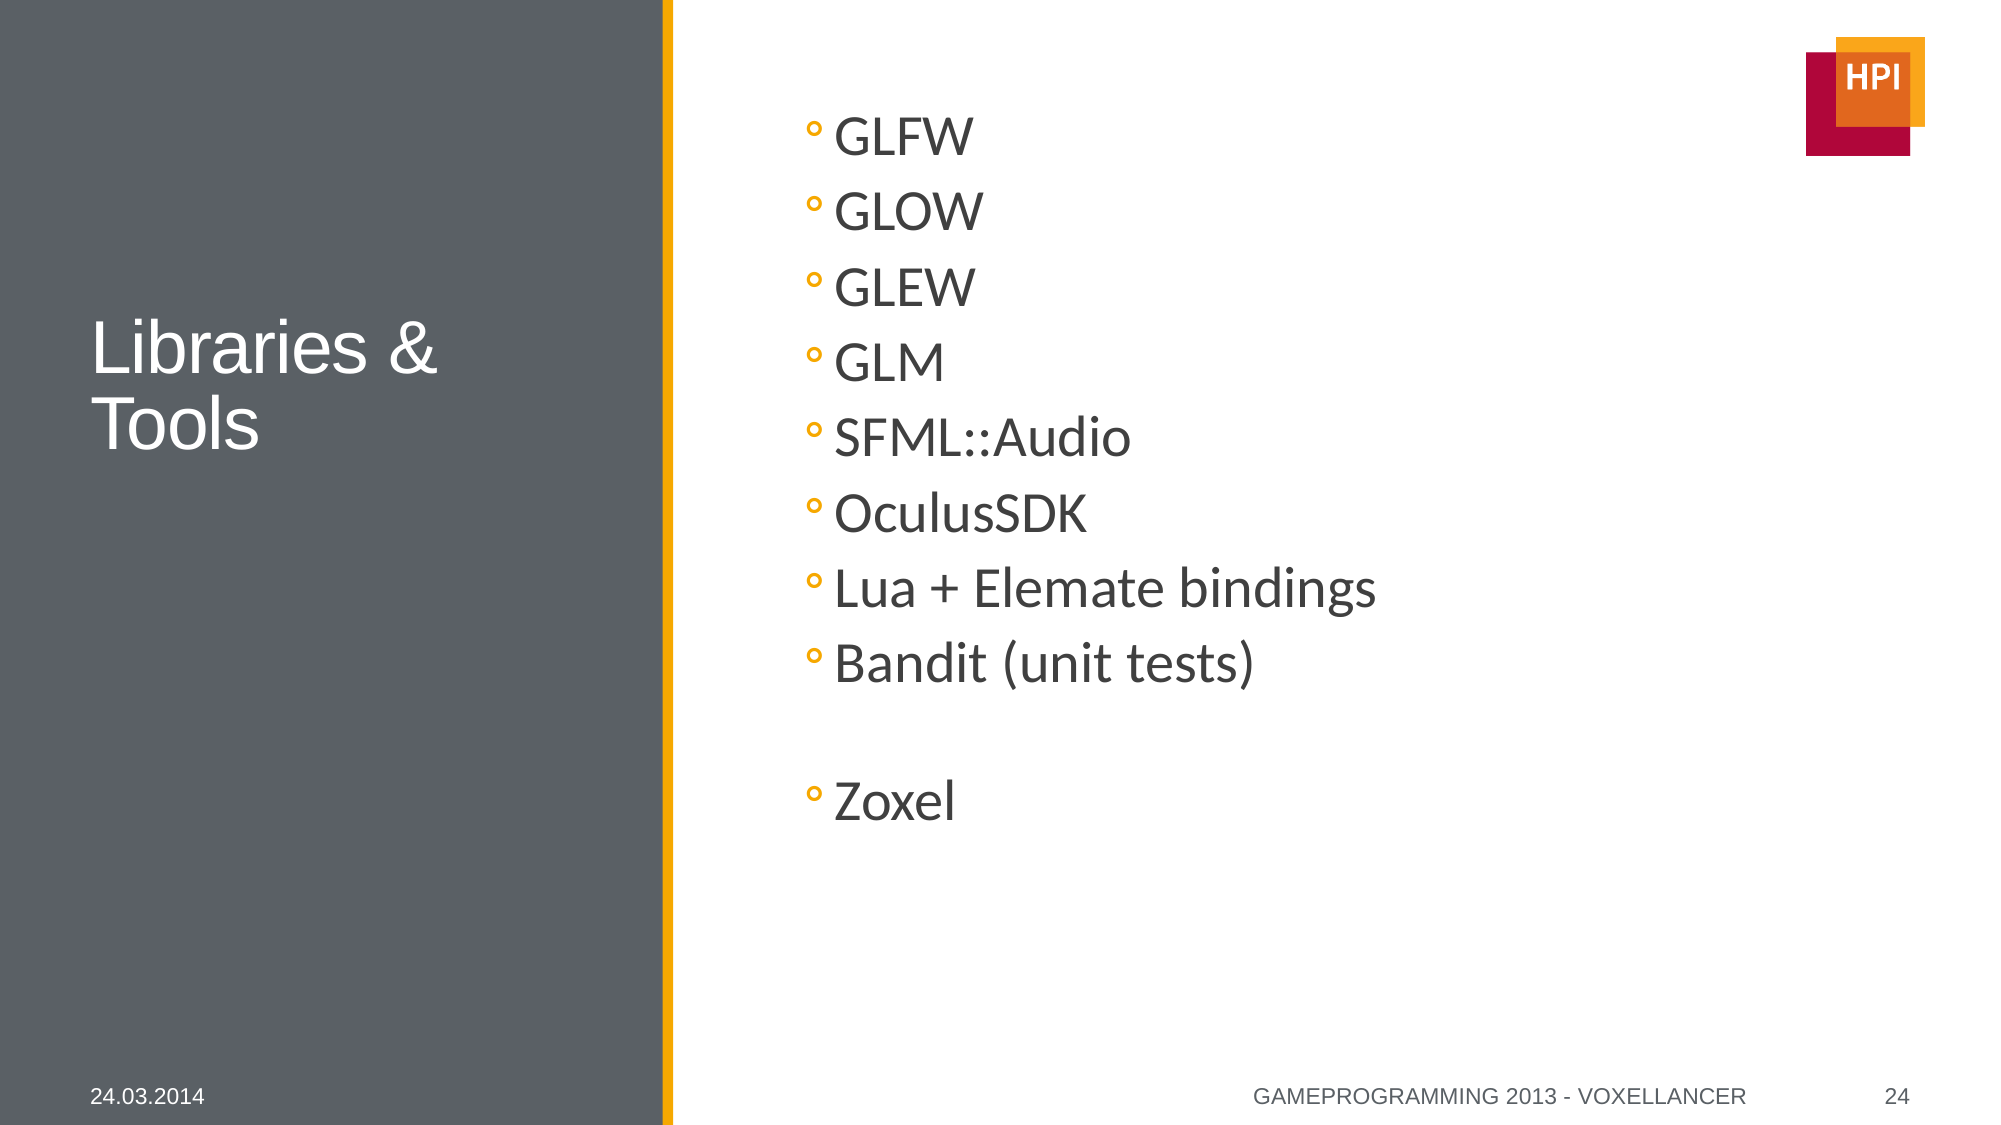

# Libraries & Tools
GLFW
GLOW
GLEW
GLM
SFML::Audio
OculusSDK
Lua + Elemate bindings
Bandit (unit tests)
Zoxel

24.03.2014
Gameprogramming 2013 - Voxellancer
24